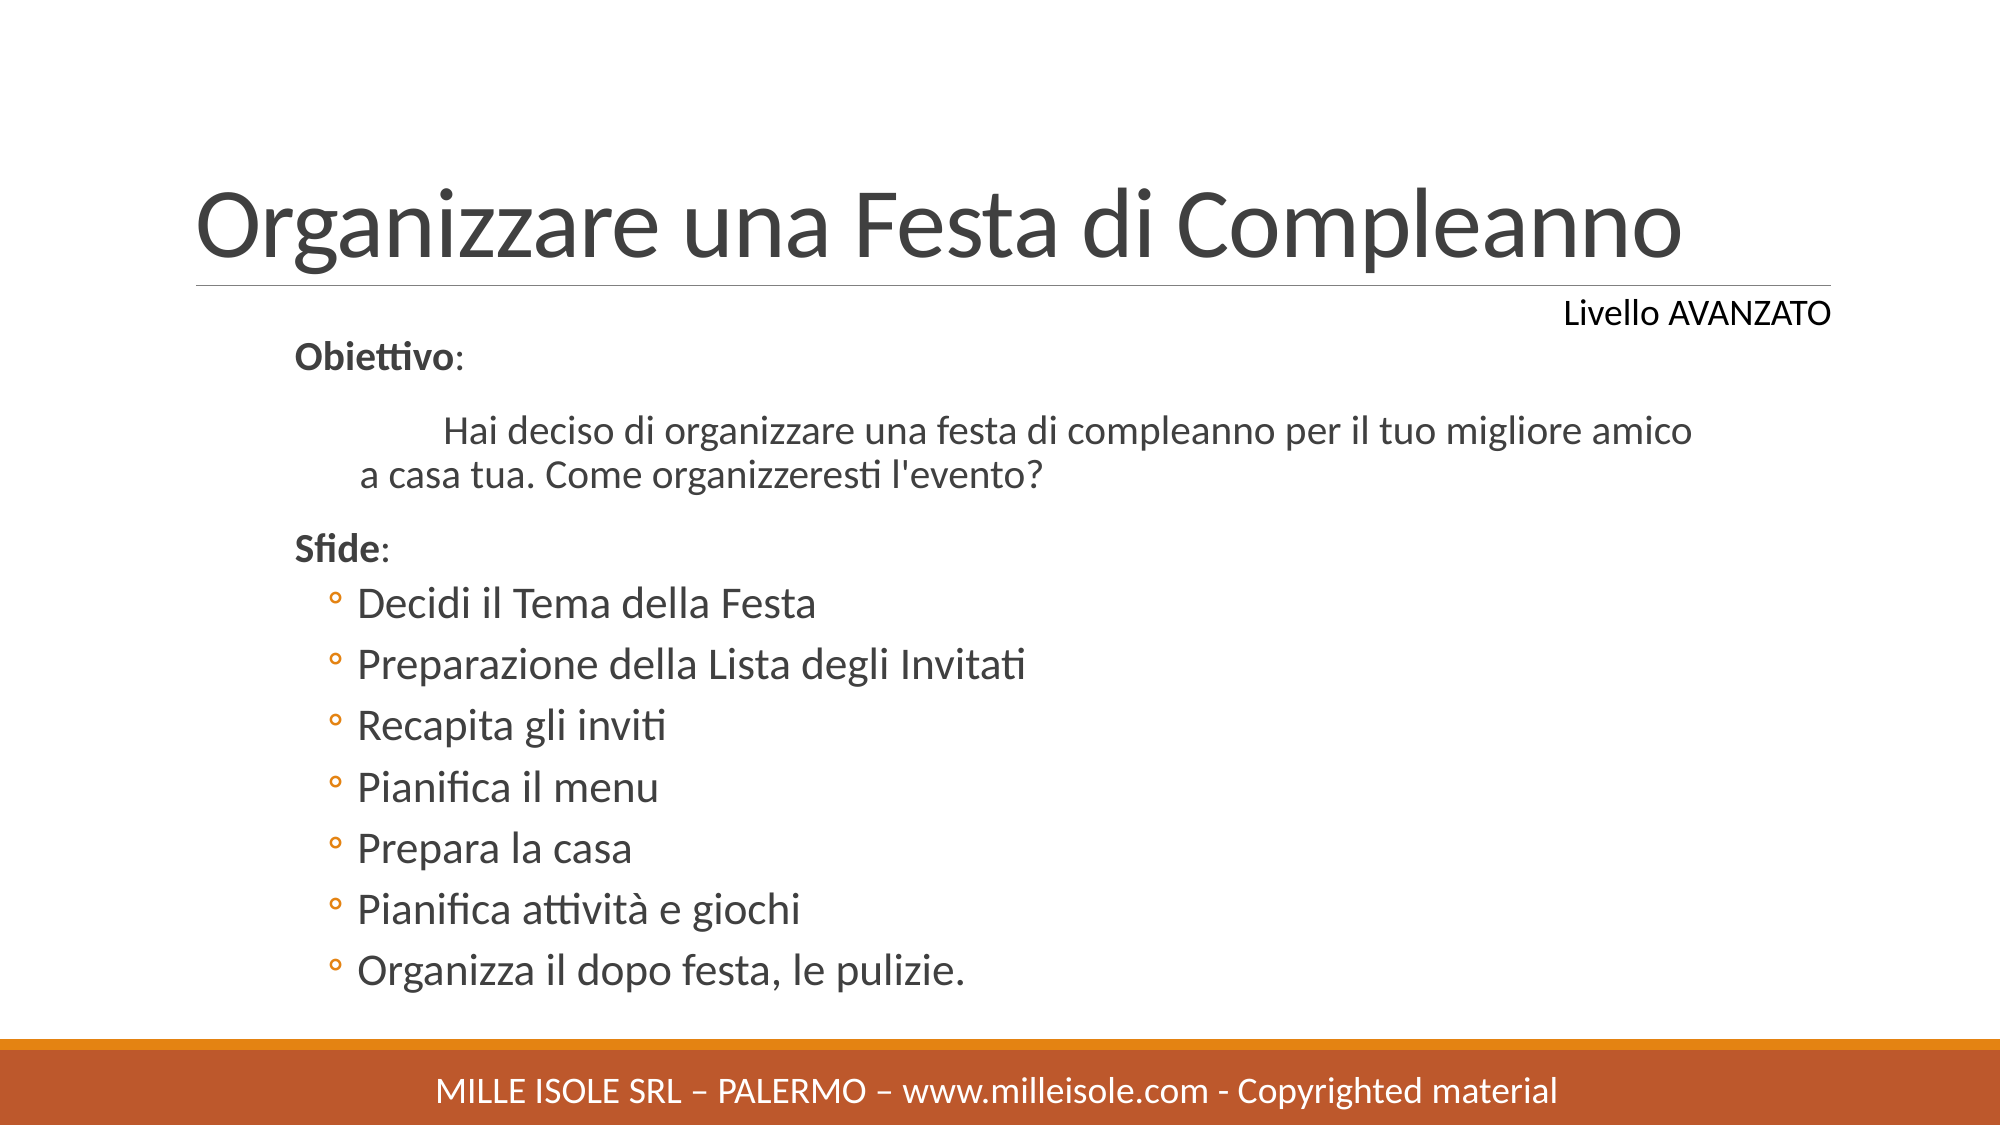

# Organizzare una Festa di Compleanno
Livello AVANZATO
Obiettivo:
	Hai deciso di organizzare una festa di compleanno per il tuo migliore amico
       a casa tua. Come organizzeresti l'evento?
Sfide:
Decidi il Tema della Festa
Preparazione della Lista degli Invitati
Recapita gli inviti
Pianifica il menu
Prepara la casa
Pianifica attività e giochi
Organizza il dopo festa, le pulizie.